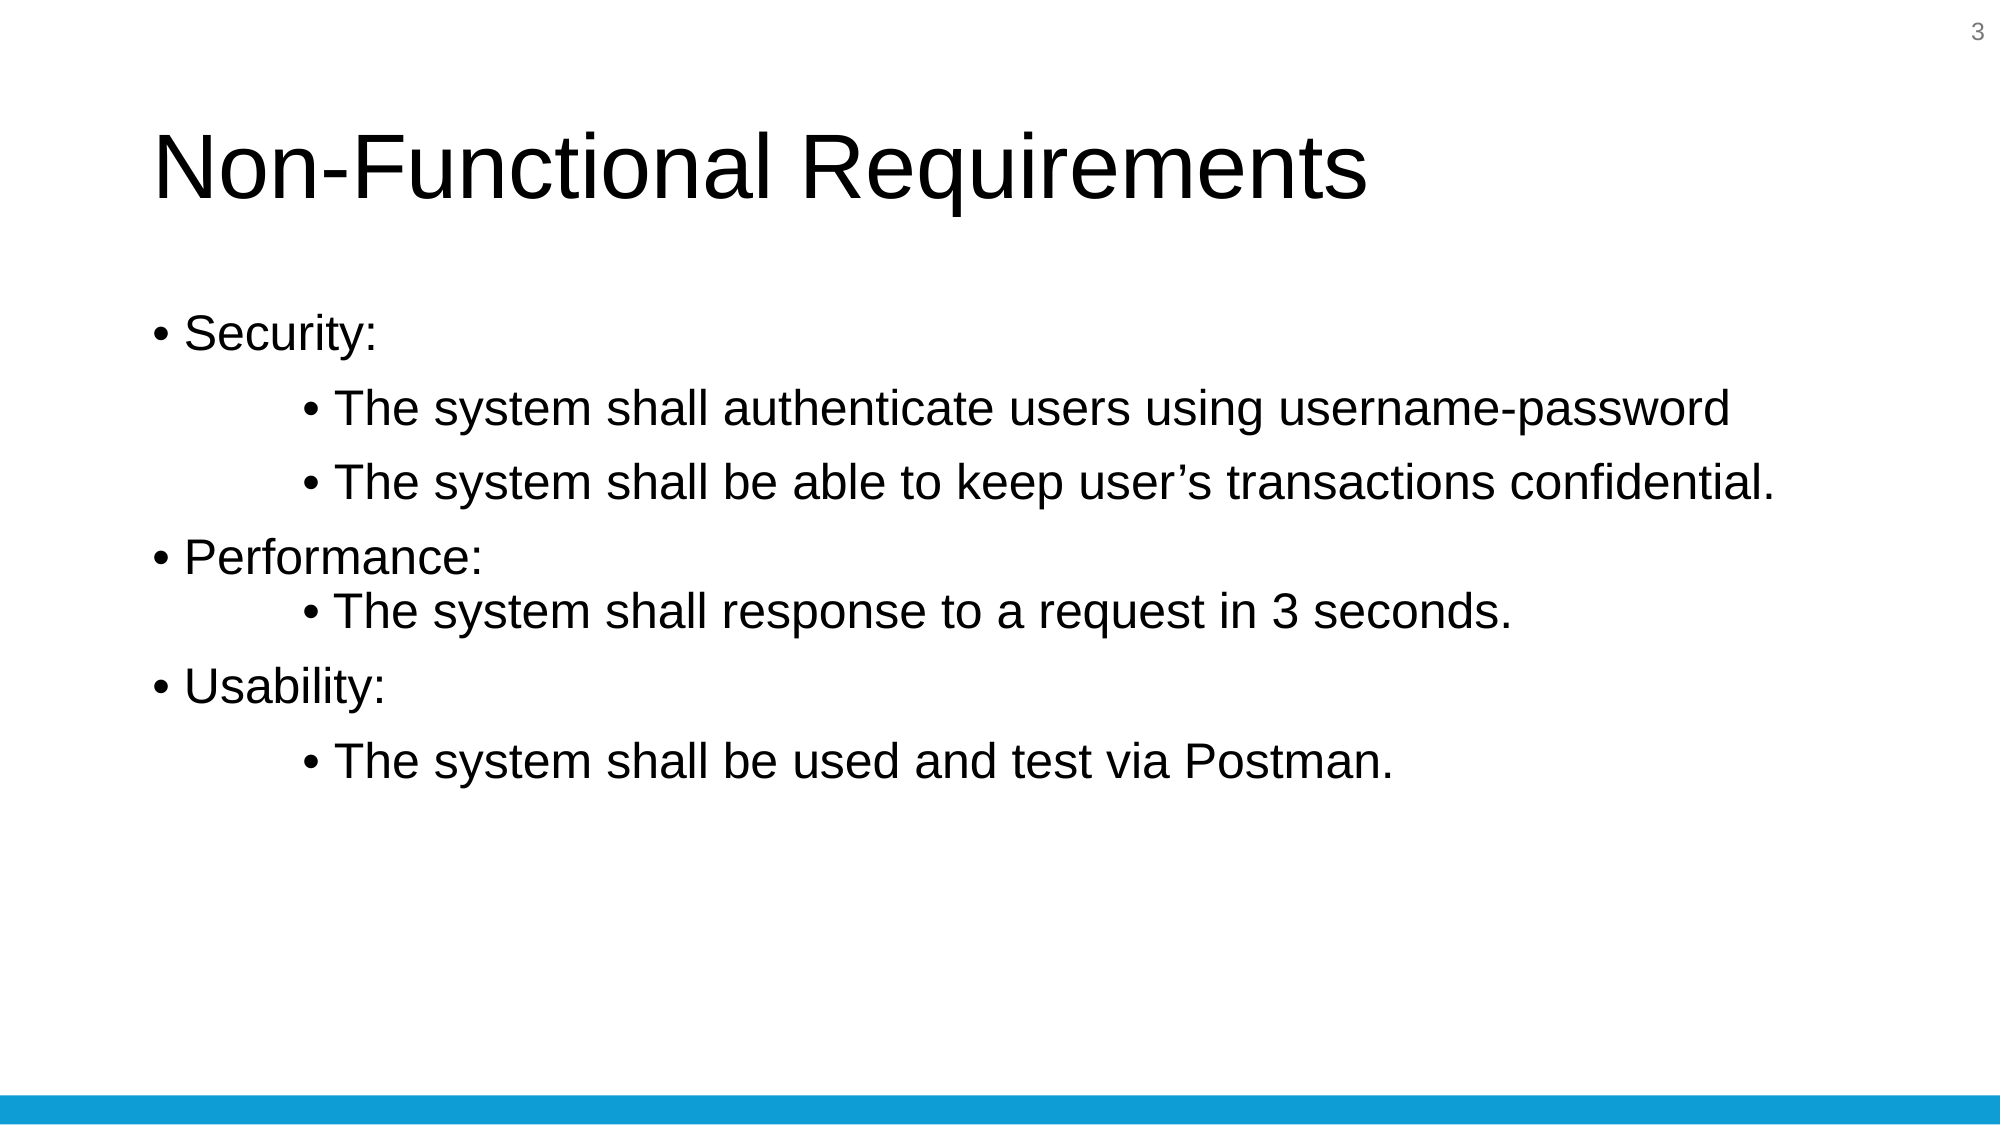

3
# Non-Functional Requirements
• Security:
	• The system shall authenticate users using username-password
	• The system shall be able to keep user’s transactions confidential.
• Performance:
	• The system shall response to a request in 3 seconds.
• Usability:
	• The system shall be used and test via Postman.